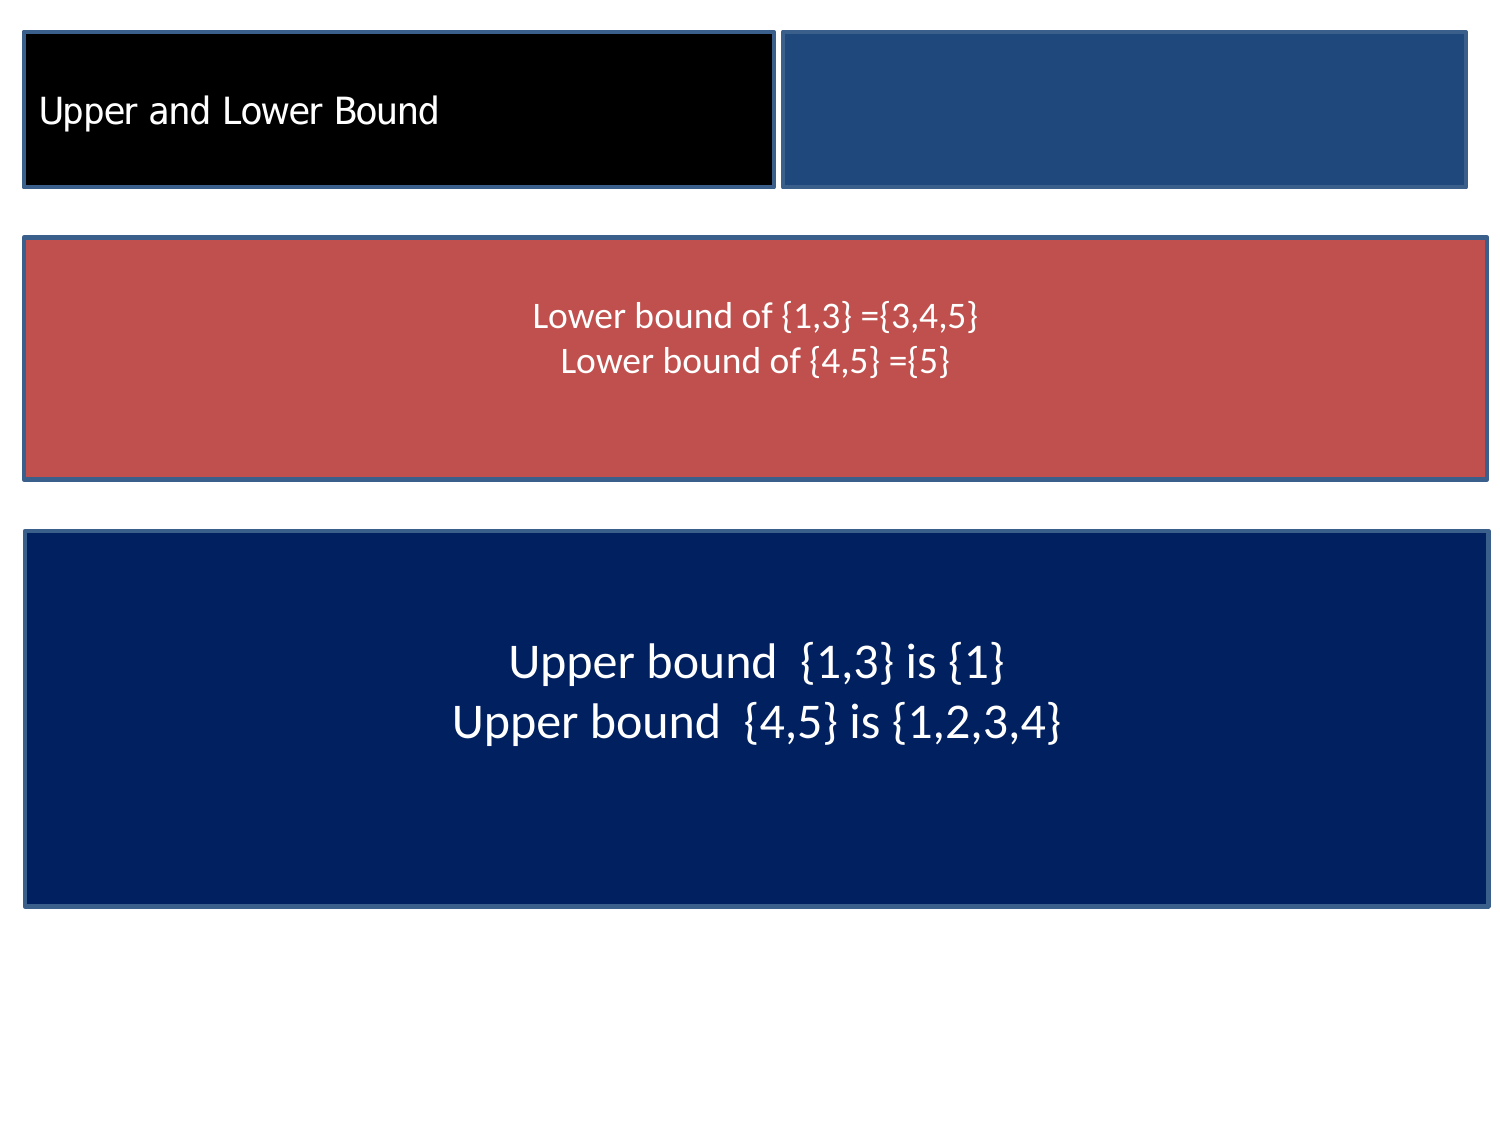

Upper and Lower Bound
Lower bound of {1,3} ={3,4,5}
Lower bound of {4,5} ={5}

Upper bound  {1,3} is {1}
Upper bound  {4,5} is {1,2,3,4}